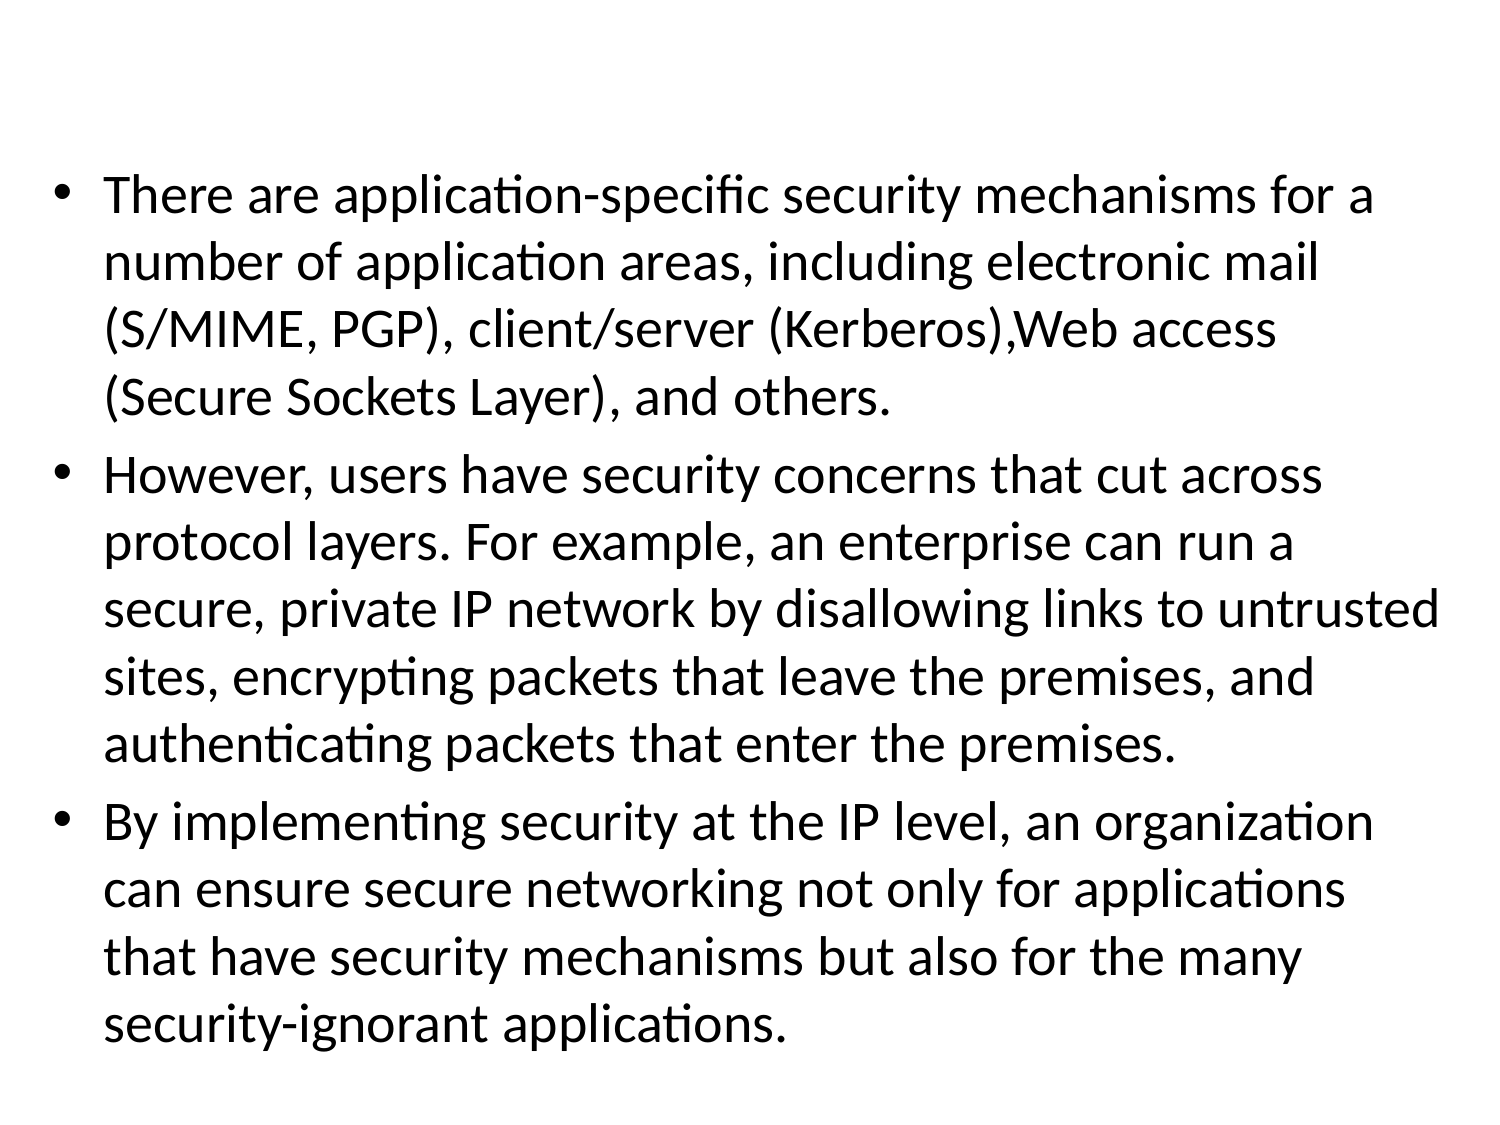

#
There are application-specific security mechanisms for a number of application areas, including electronic mail (S/MIME, PGP), client/server (Kerberos),Web access (Secure Sockets Layer), and others.
However, users have security concerns that cut across protocol layers. For example, an enterprise can run a secure, private IP network by disallowing links to untrusted sites, encrypting packets that leave the premises, and authenticating packets that enter the premises.
By implementing security at the IP level, an organization can ensure secure networking not only for applications that have security mechanisms but also for the many security-ignorant applications.